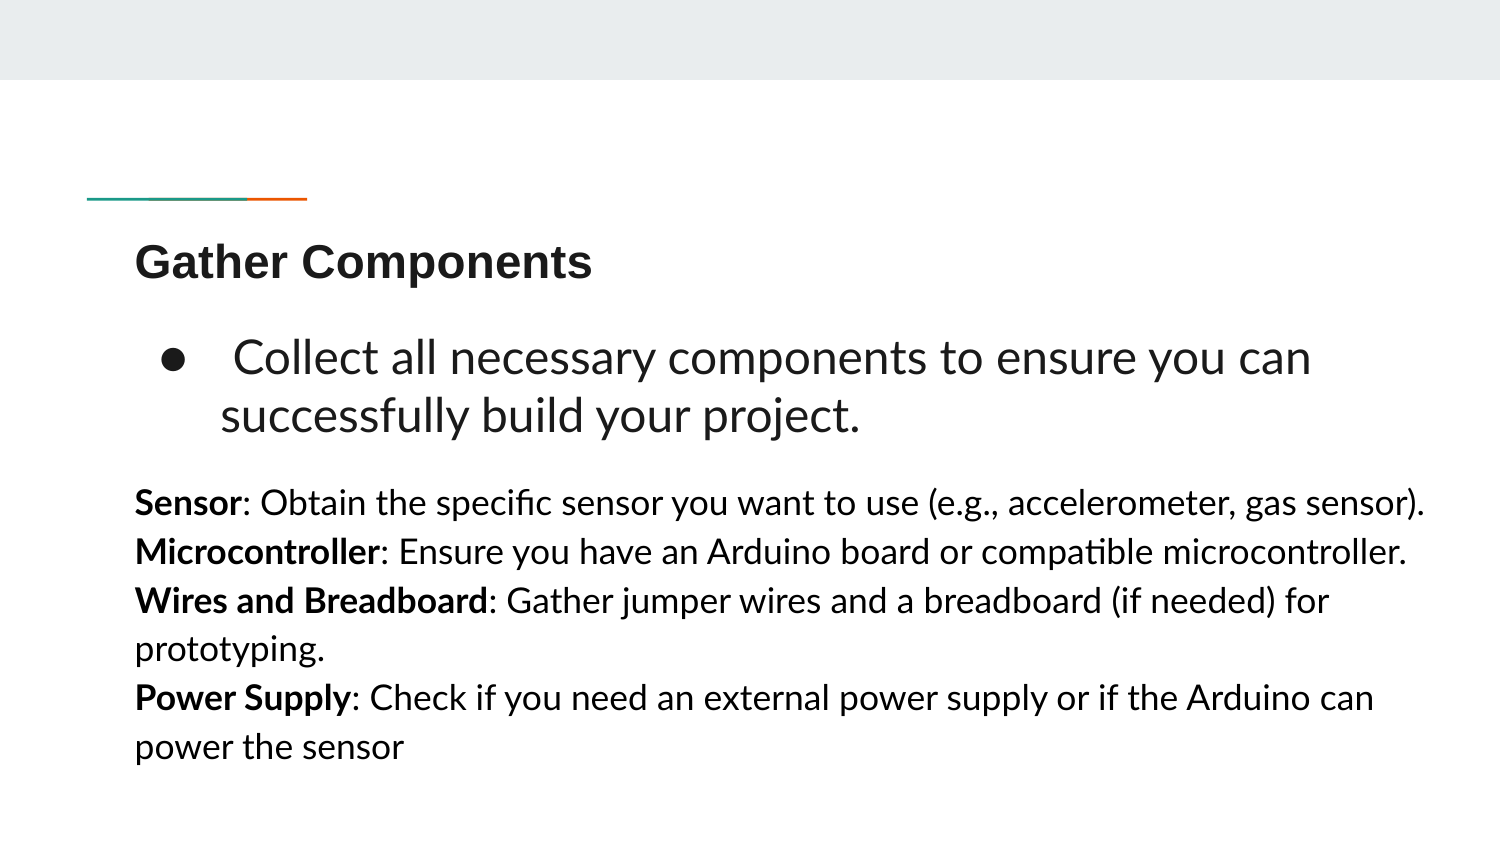

# Gather Components
 Collect all necessary components to ensure you can successfully build your project.
Sensor: Obtain the specific sensor you want to use (e.g., accelerometer, gas sensor).
Microcontroller: Ensure you have an Arduino board or compatible microcontroller.
Wires and Breadboard: Gather jumper wires and a breadboard (if needed) for prototyping.
Power Supply: Check if you need an external power supply or if the Arduino can power the sensor